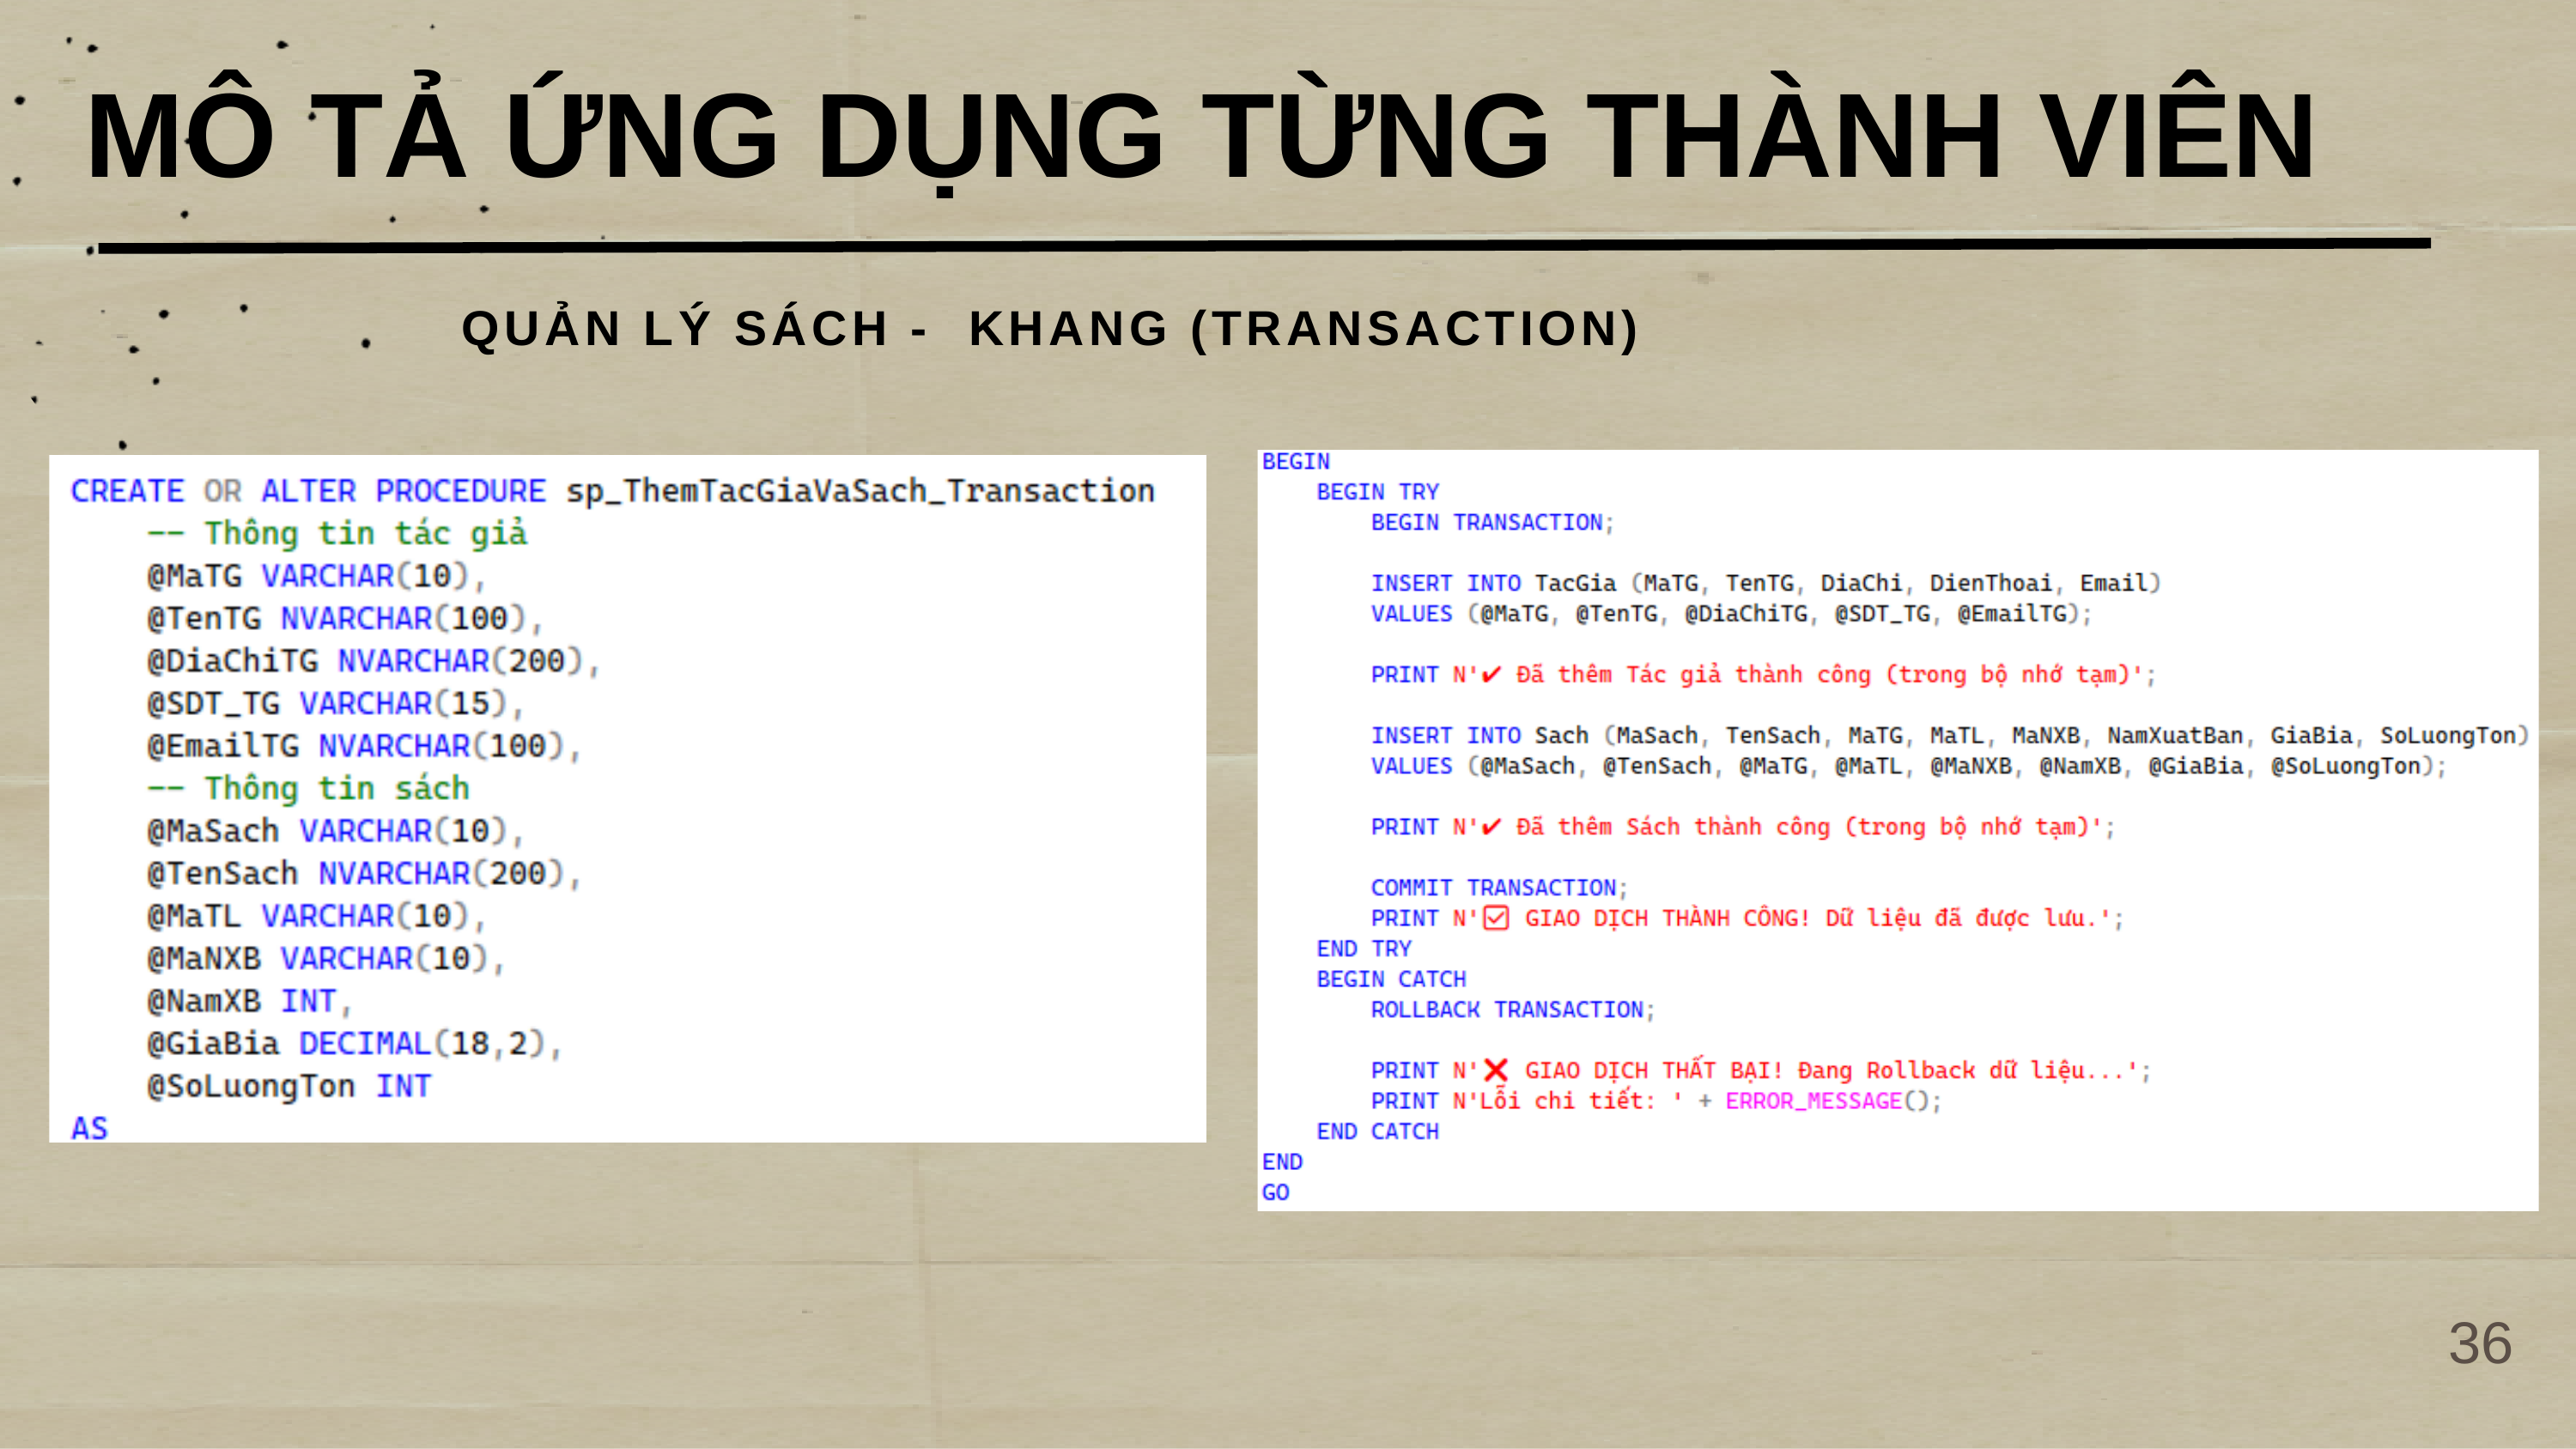

MÔ TẢ ỨNG DỤNG TỪNG THÀNH VIÊN

QUẢN LÝ SÁCH -  KHANG (TRANSACTION)

36